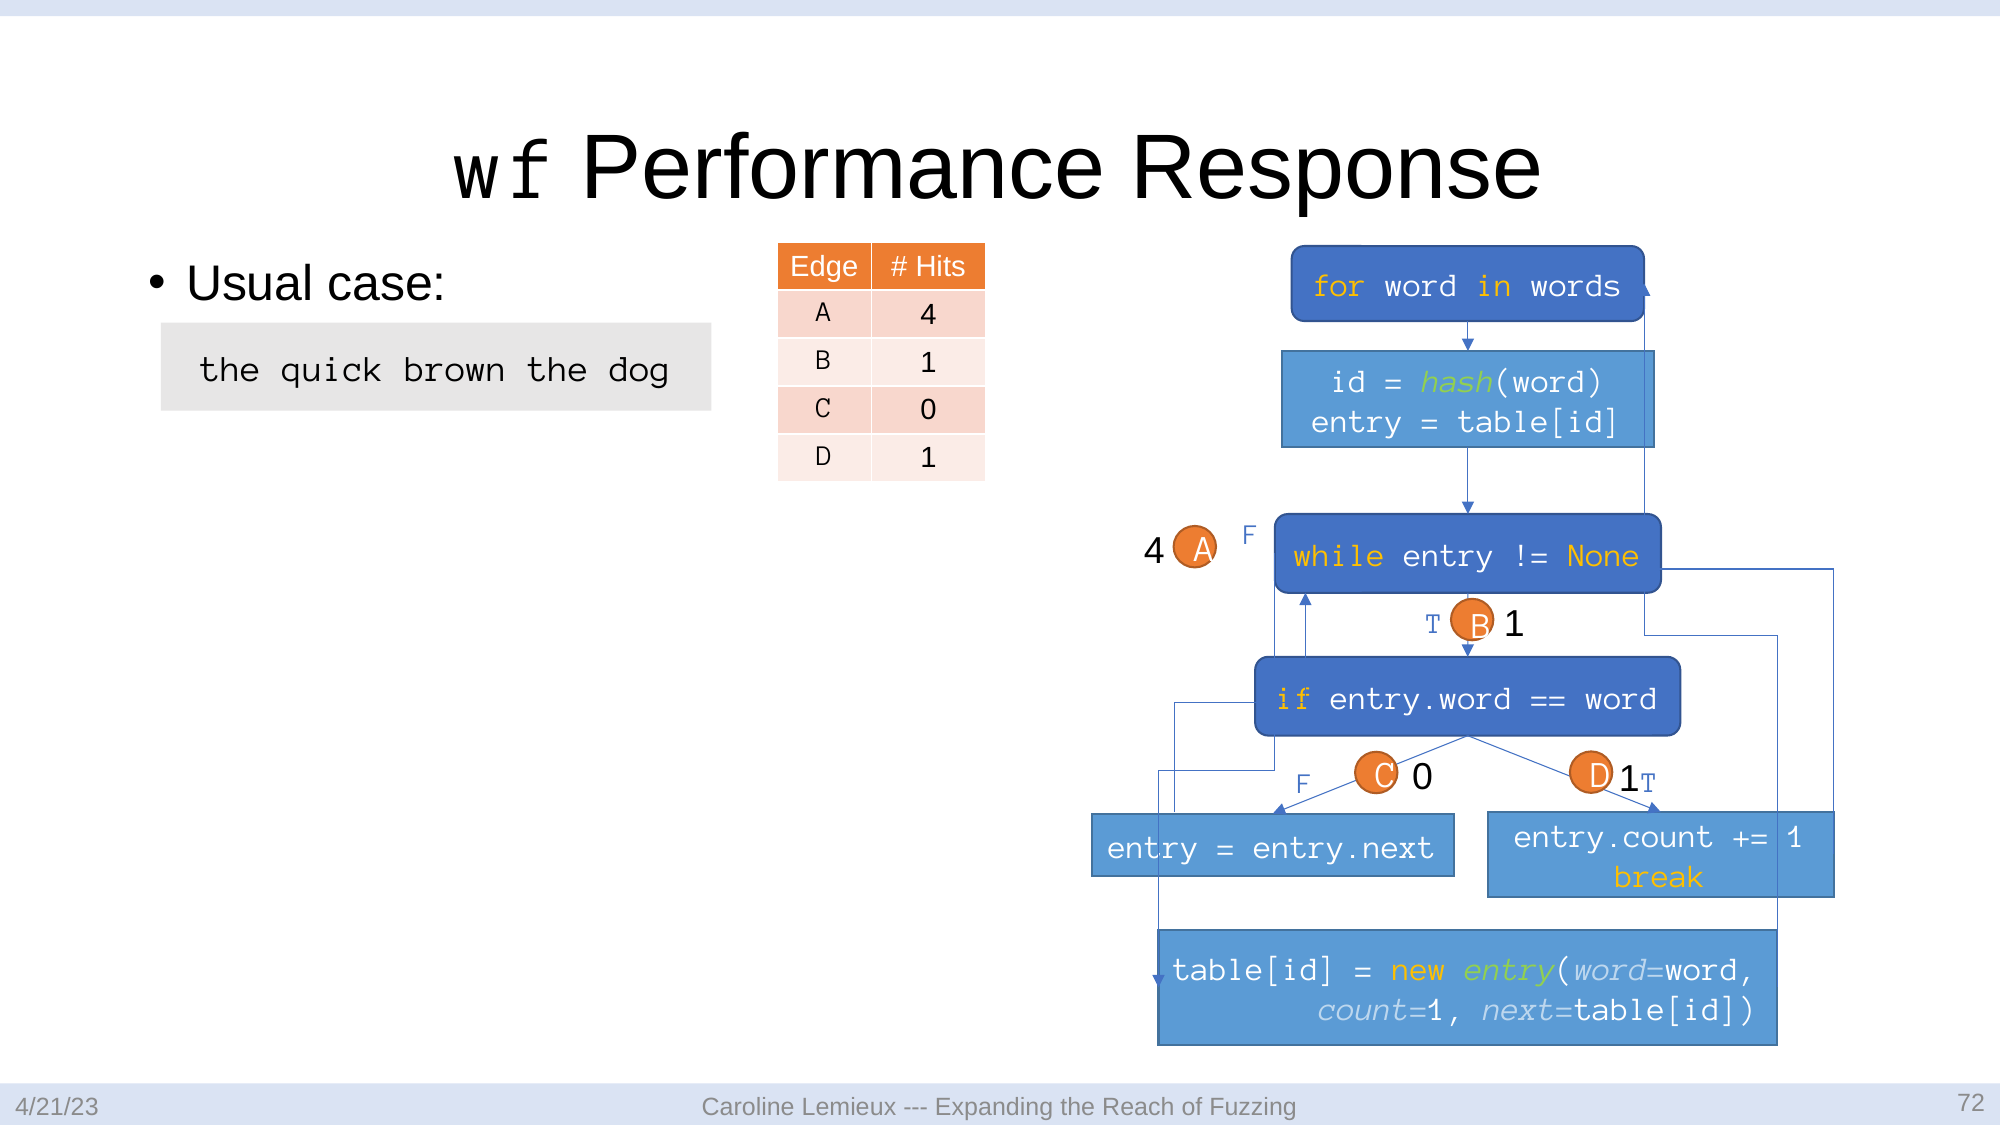

# wf Performance Response
| Edge | # Hits |
| --- | --- |
| A | 4 |
| B | 1 |
| C | 0 |
| D | 1 |
for word in words
id = hash(word)
entry = table[id]
F
while entry != None
T
if entry.word == word
T
F
entry.count += 1
break
entry = entry.next
table[id] = new entry(word=word,
        count=1, next=table[id])
Usual case:

the quick brown the dog
4
A
1
B
0
1
D
C
72
4/21/23
Caroline Lemieux --- Expanding the Reach of Fuzzing